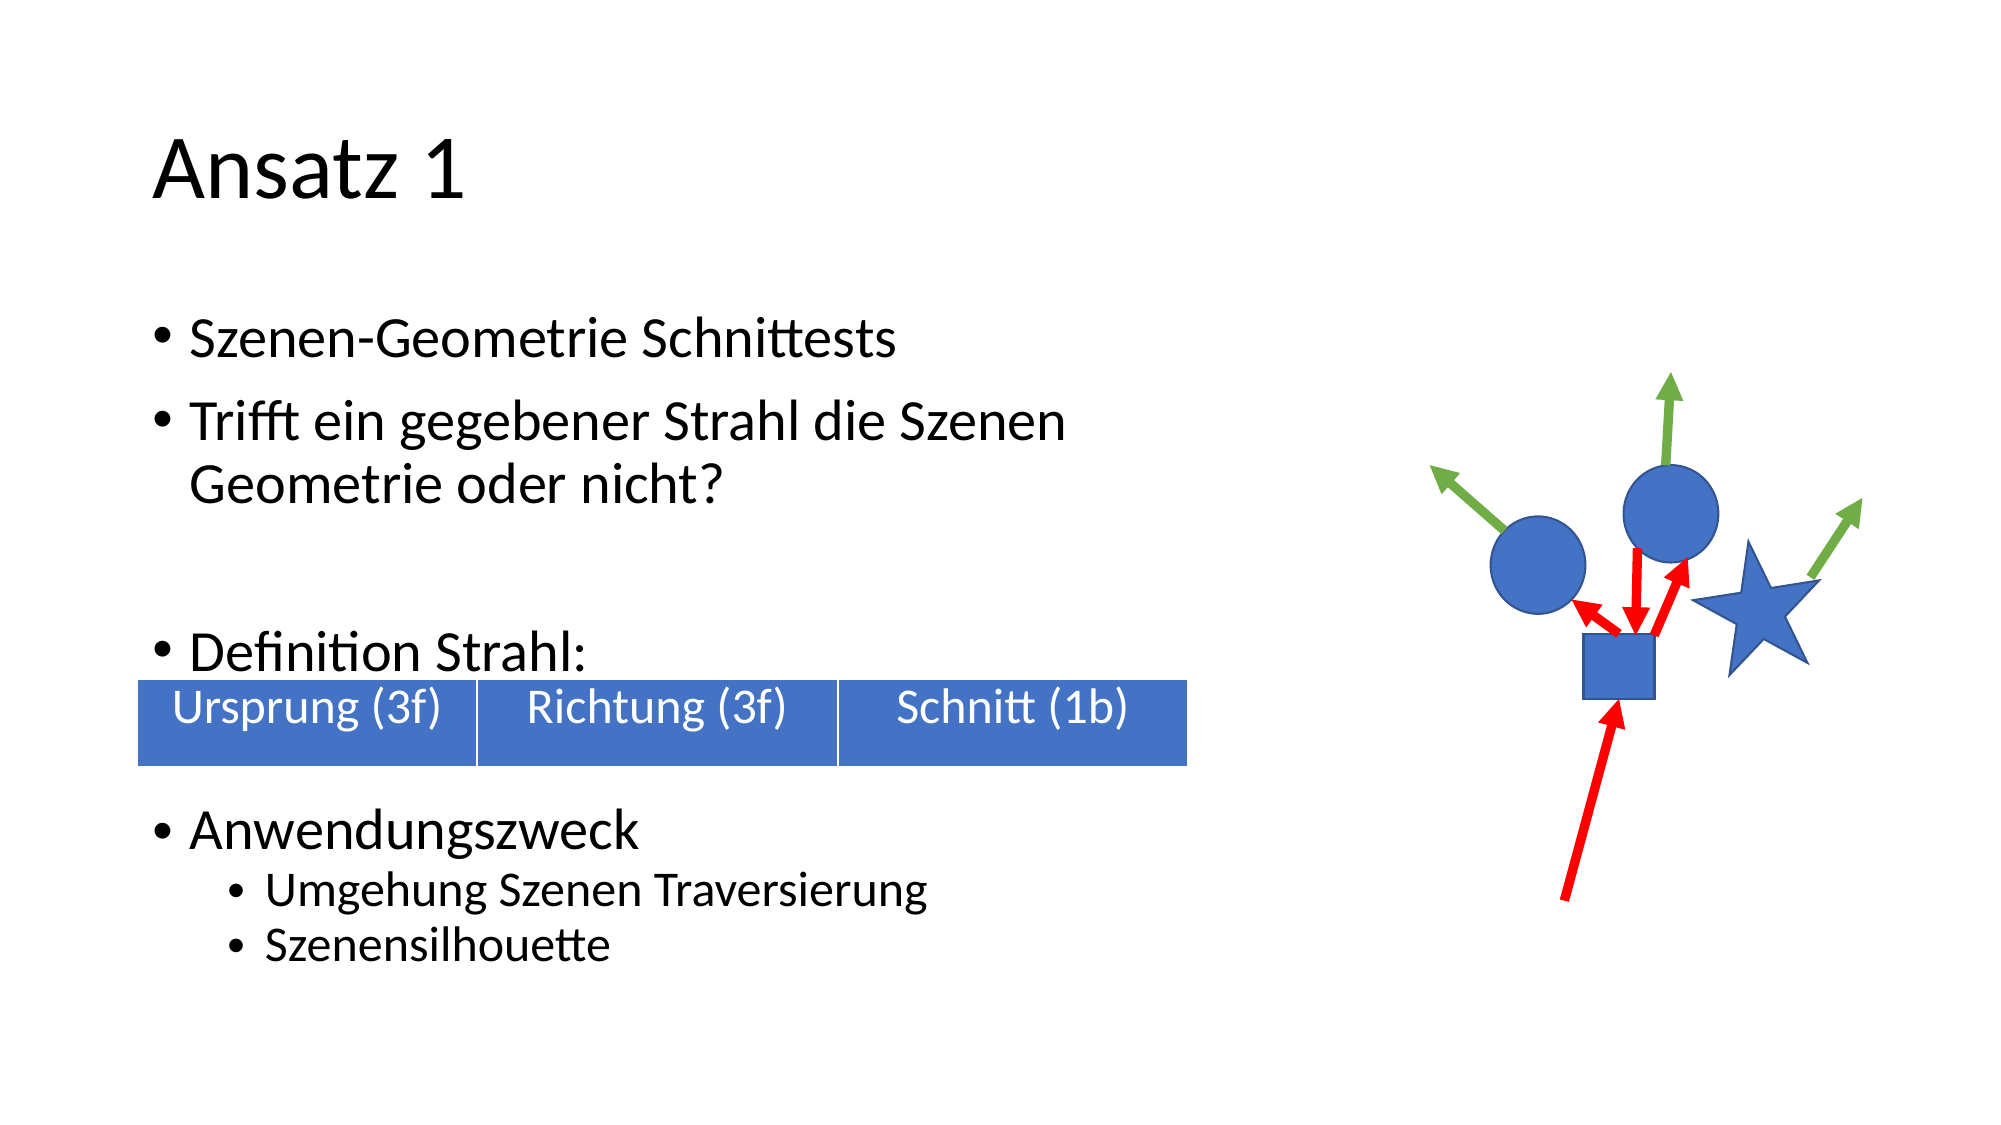

# Ansatz 1
Szenen-Geometrie Schnittests
Trifft ein gegebener Strahl die Szenen Geometrie oder nicht?

Definition Strahl:

| Ursprung (3f) | Richtung (3f) | Schnitt (1b) |
| --- | --- | --- |
Anwendungszweck
Umgehung Szenen Traversierung
Szenensilhouette